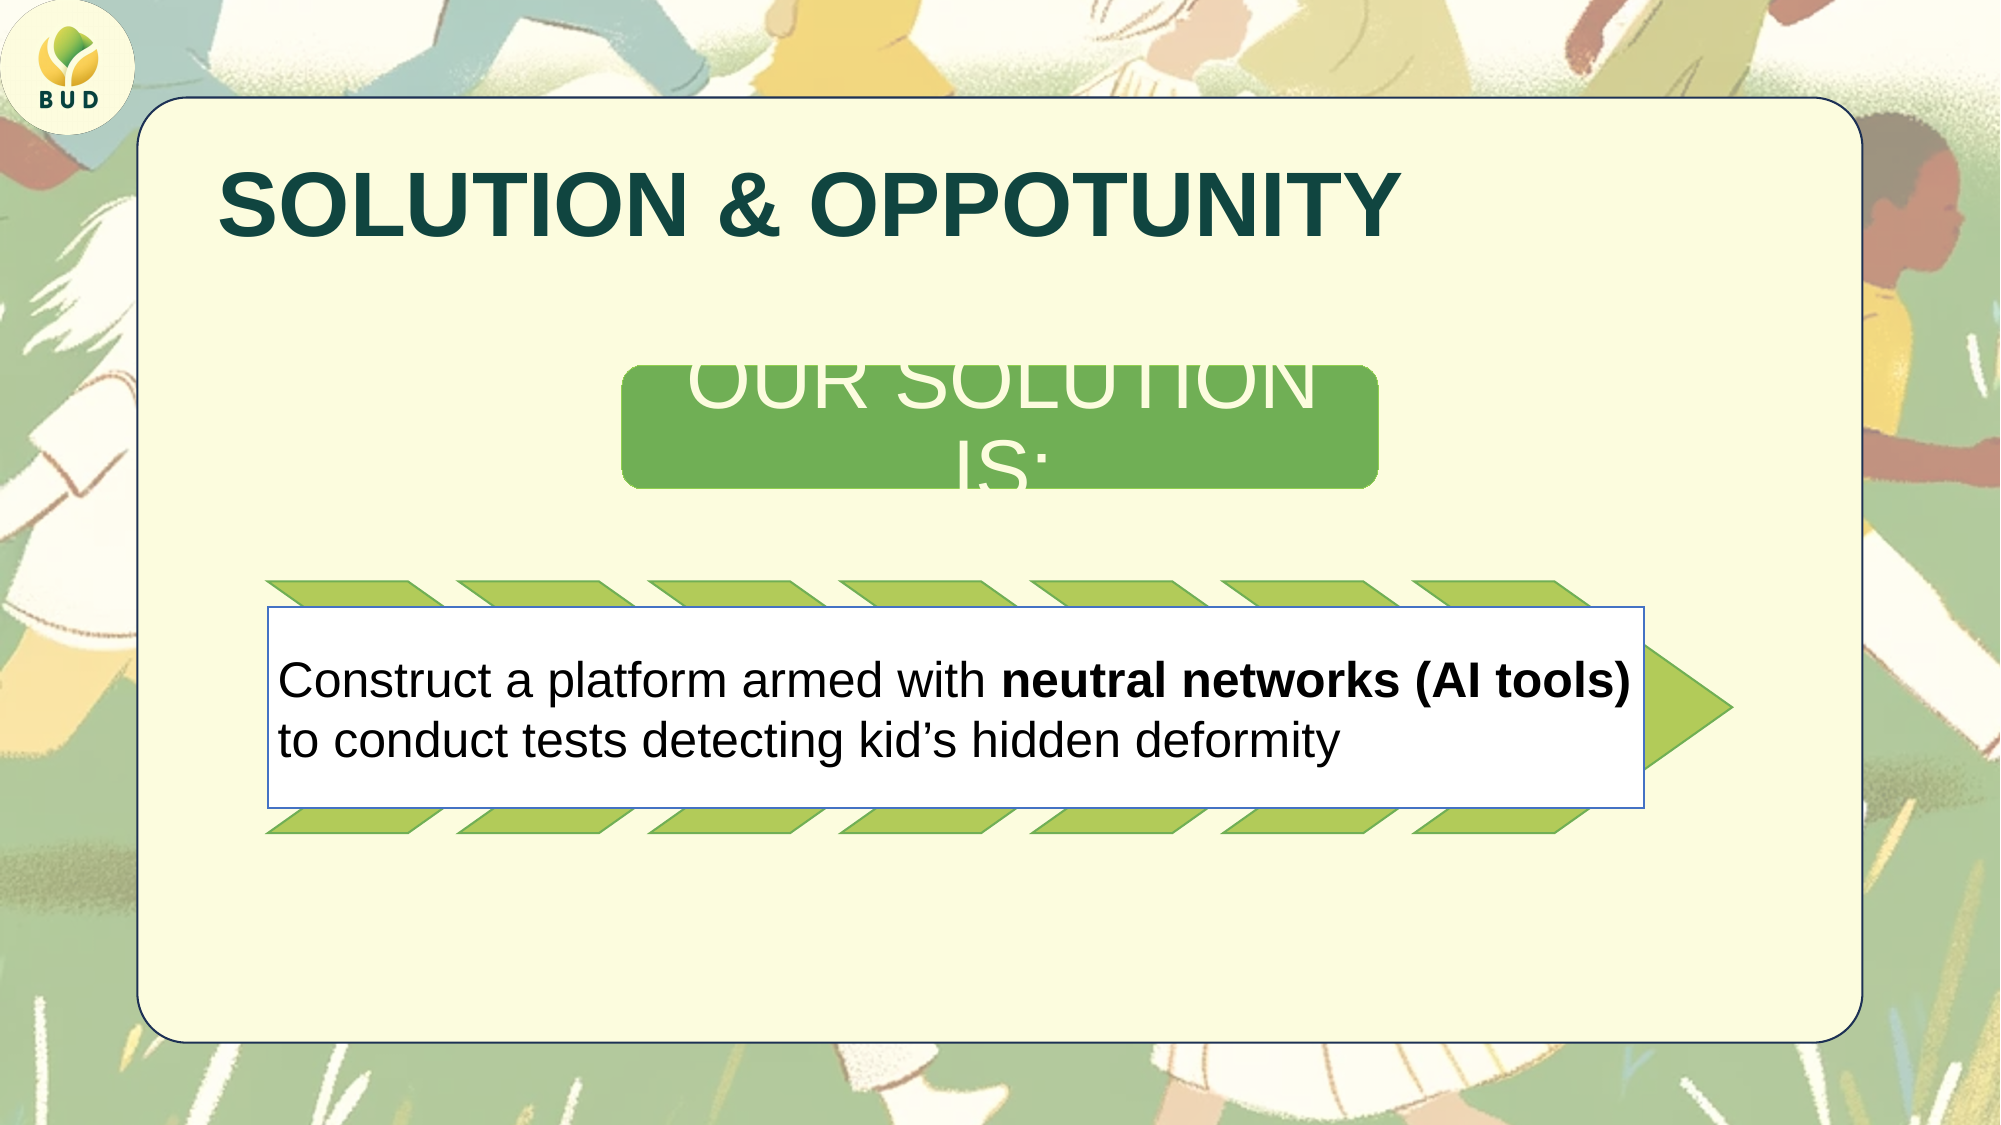

# SOLUTION & OPPOTUNITY
OUR SOLUTION IS:
Construct a platform armed with neutral networks (AI tools) to conduct tests detecting kid’s hidden deformity